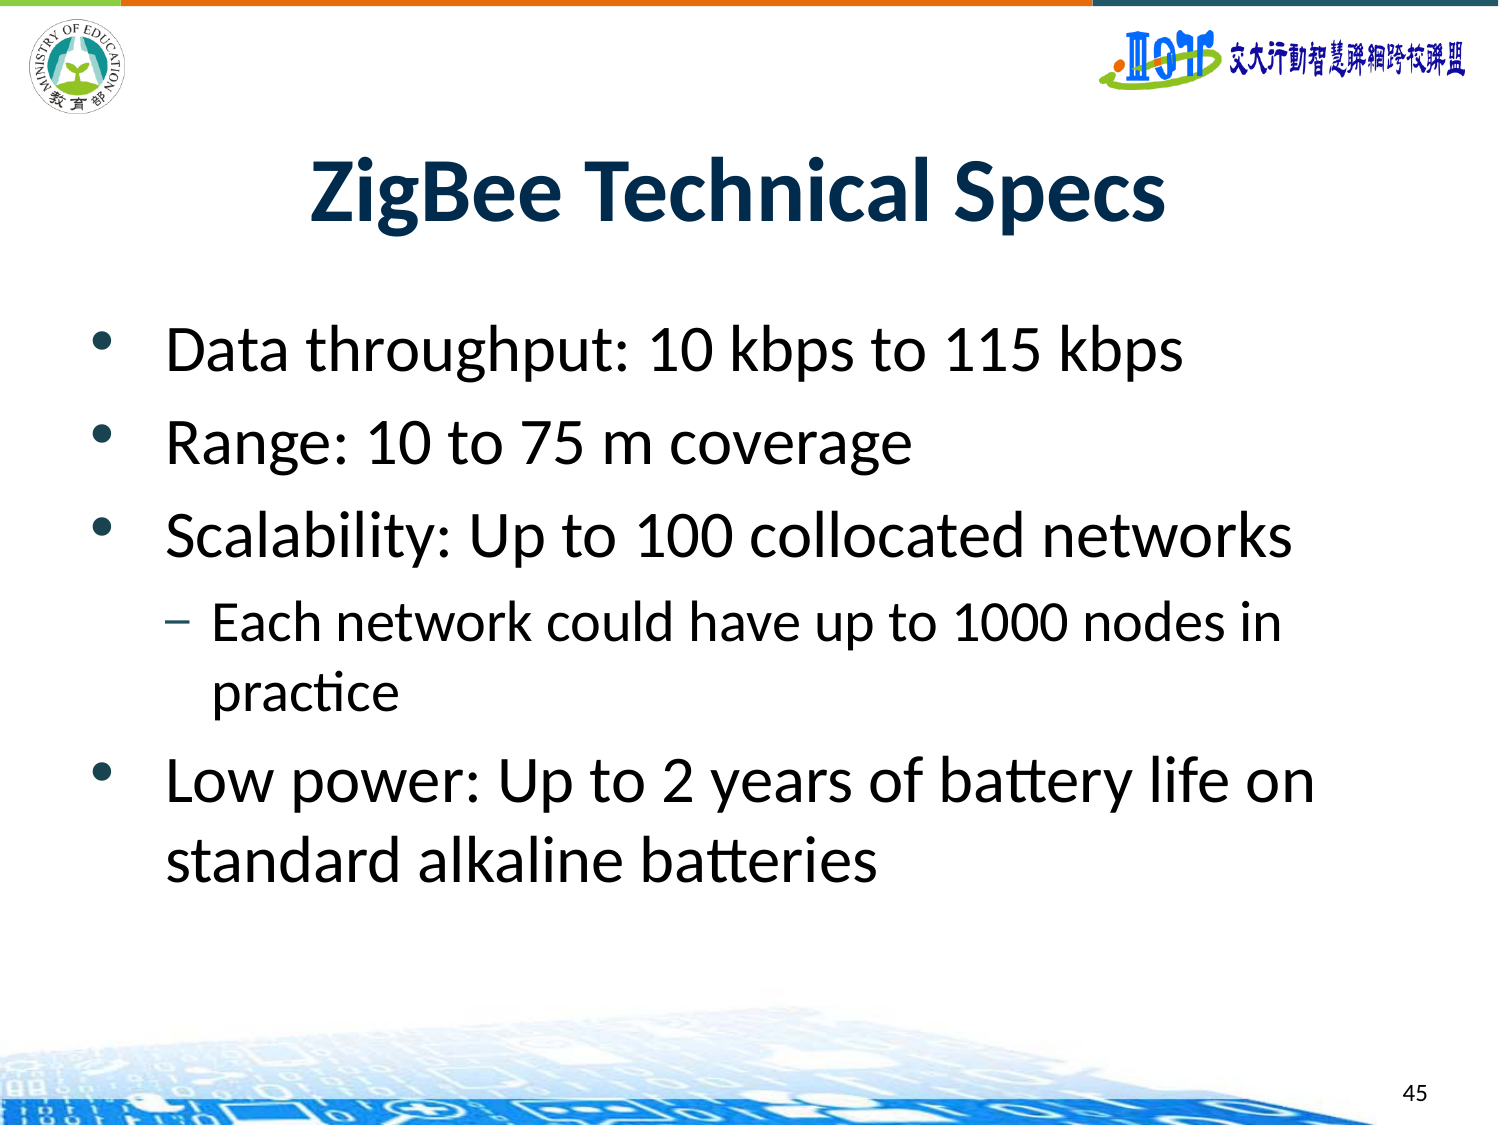

# ZigBee Technical Specs
Data throughput: 10 kbps to 115 kbps
Range: 10 to 75 m coverage
Scalability: Up to 100 collocated networks
Each network could have up to 1000 nodes in practice
Low power: Up to 2 years of battery life on standard alkaline batteries
45